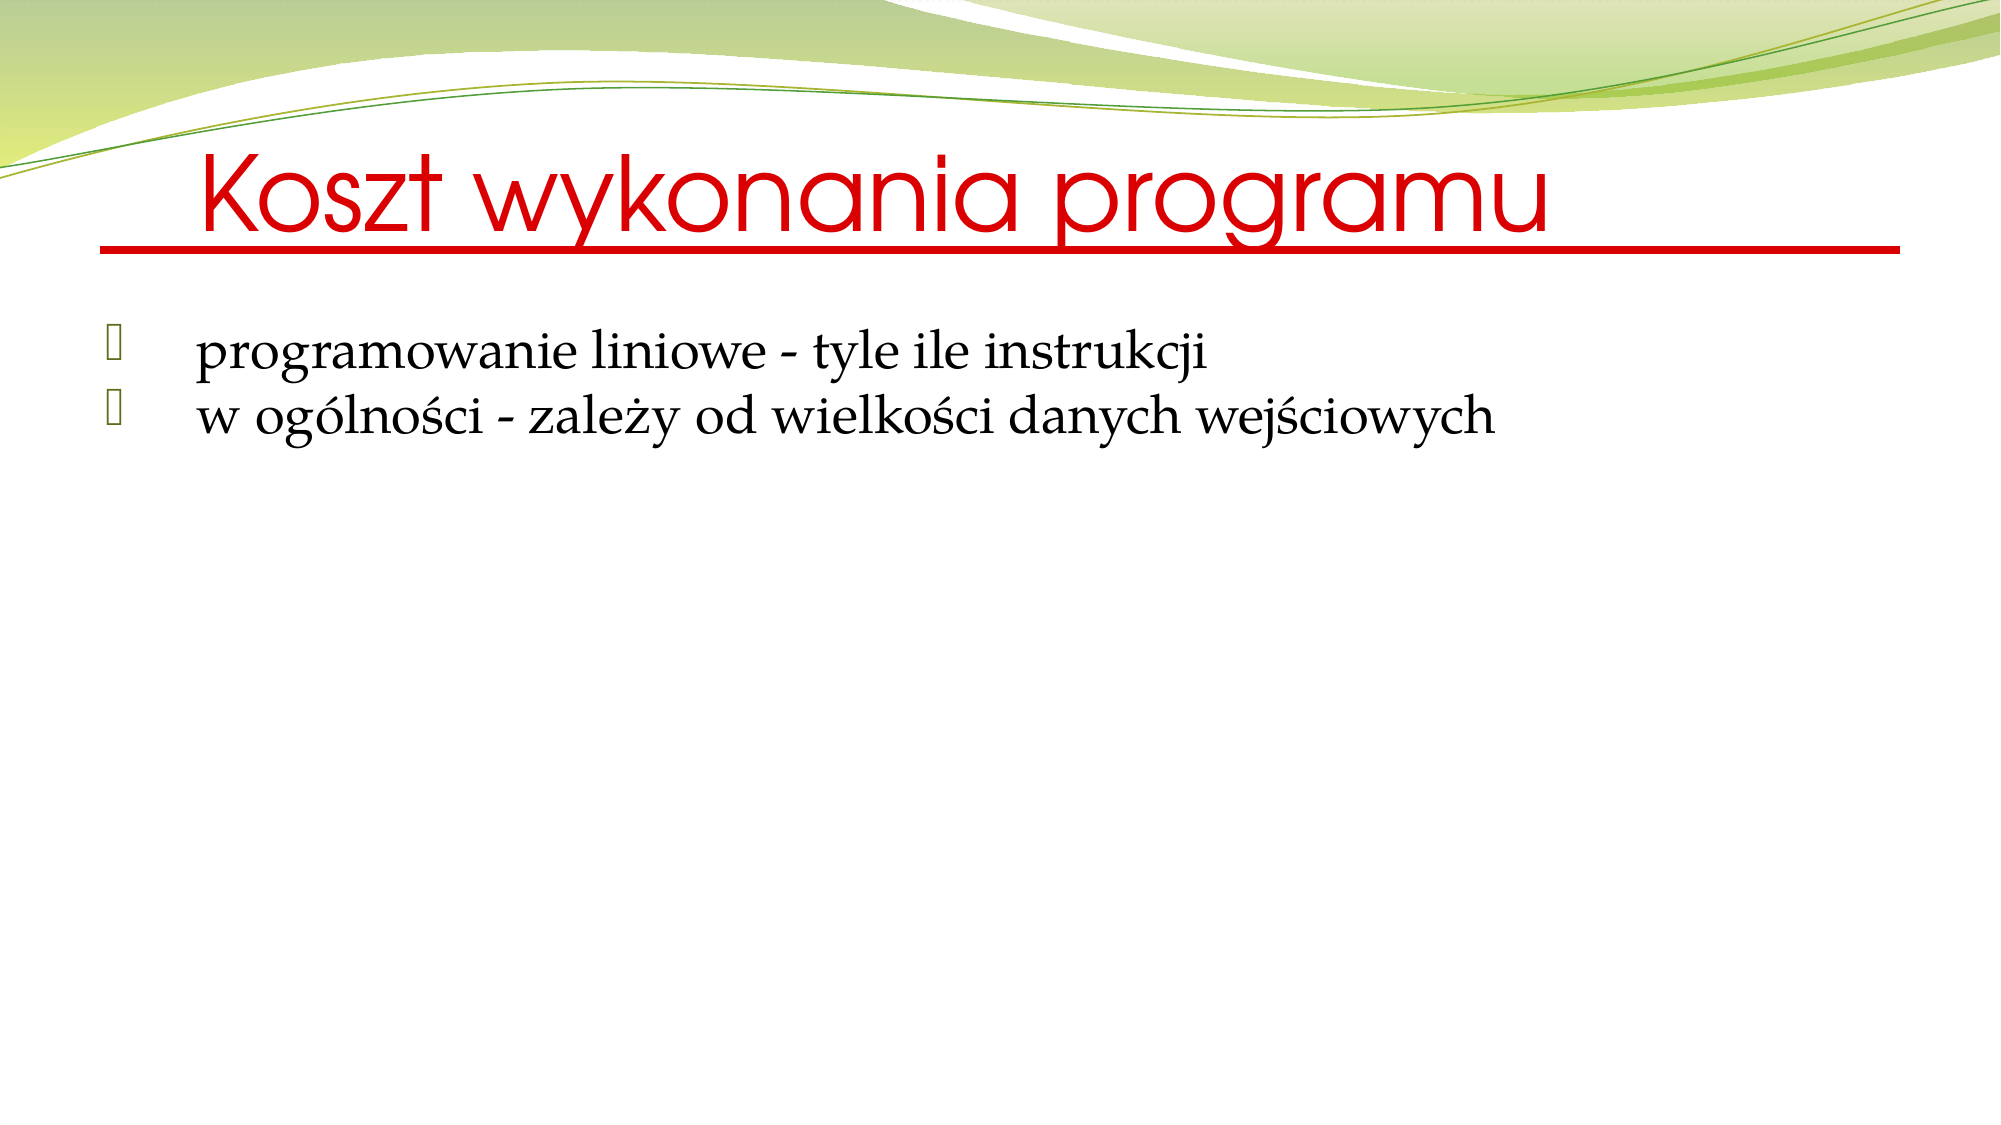

# Koszt wykonania programu
programowanie liniowe - tyle ile instrukcji
w ogólności - zależy od wielkości danych wejściowych